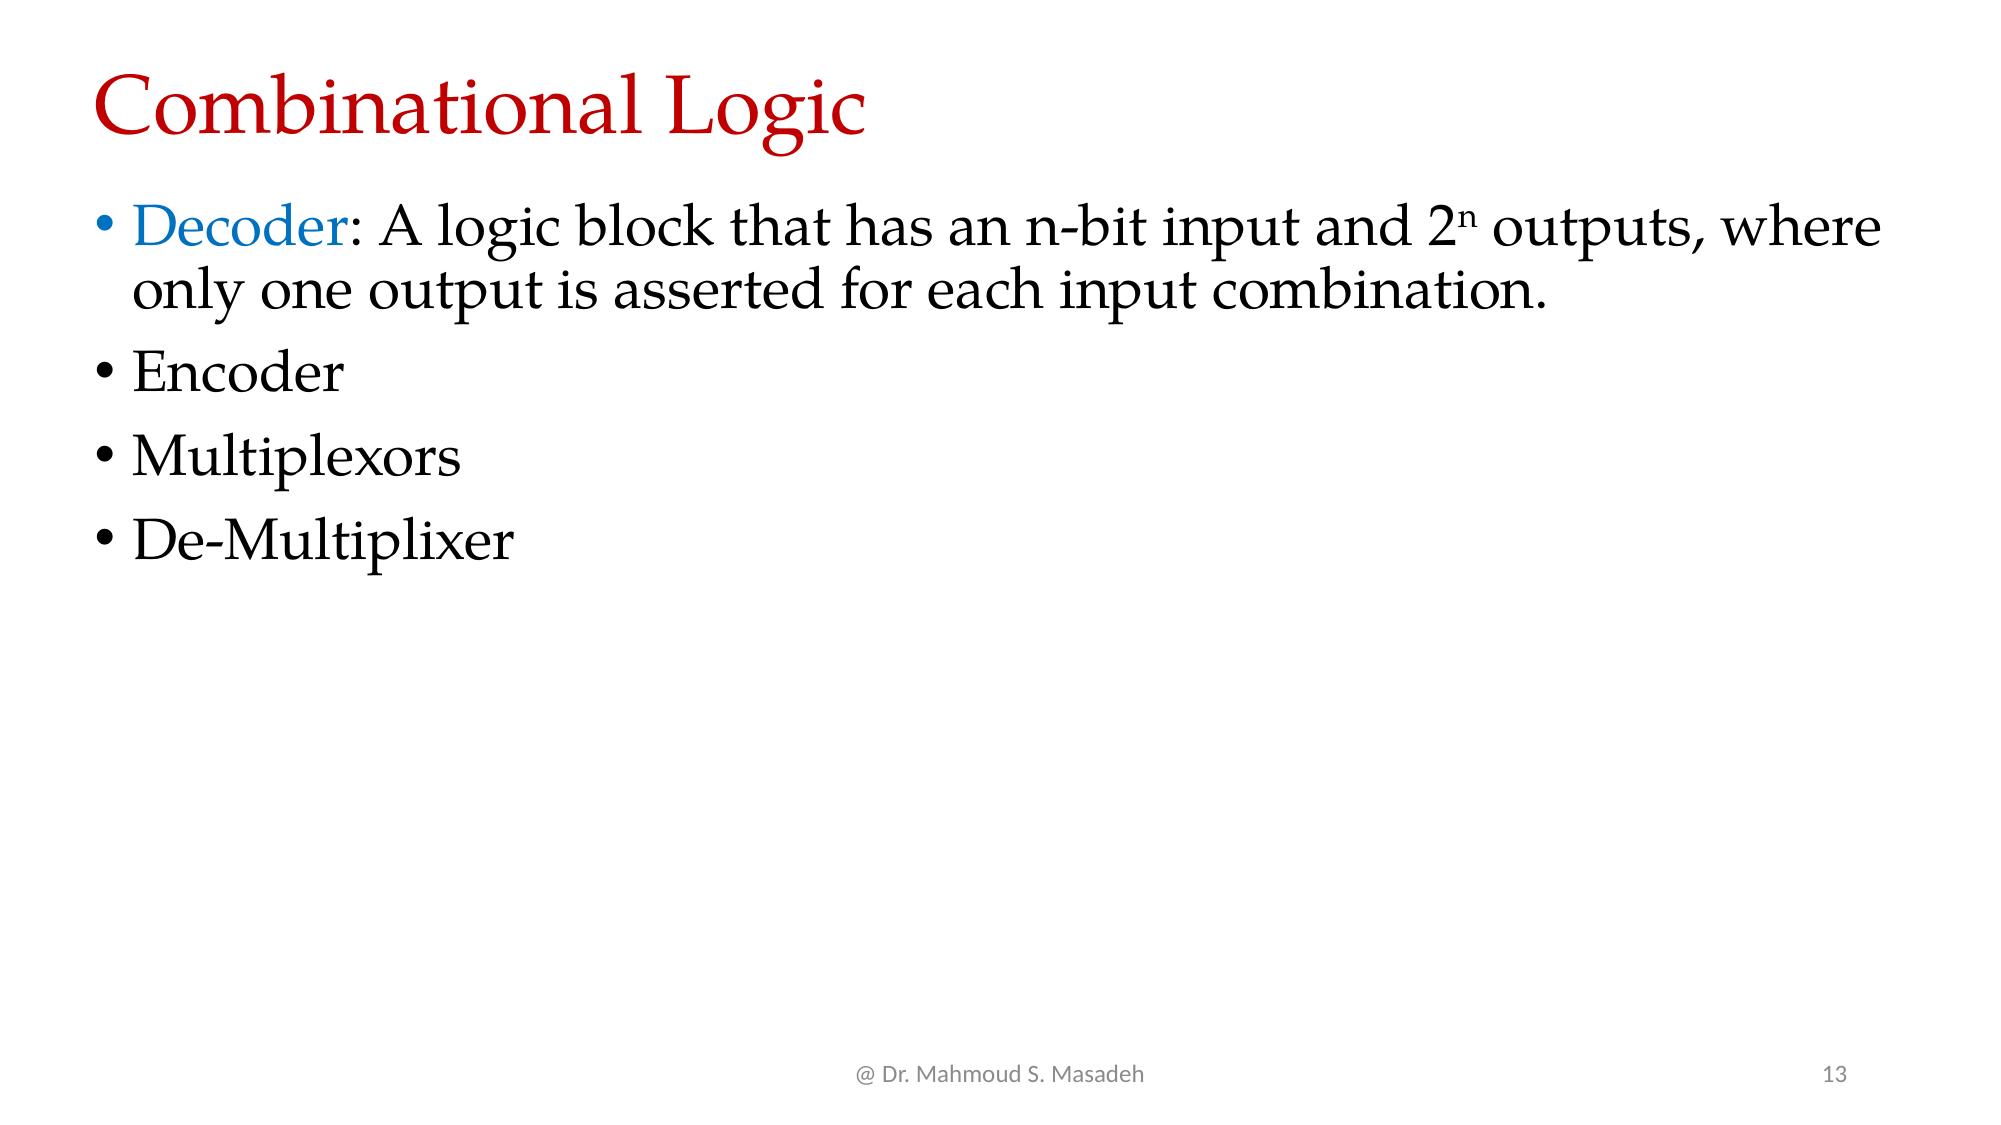

# Combinational Logic
Decoder: A logic block that has an n-bit input and 2n outputs, where only one output is asserted for each input combination.
Encoder
Multiplexors
De-Multiplixer

@ Dr. Mahmoud S. Masadeh
13